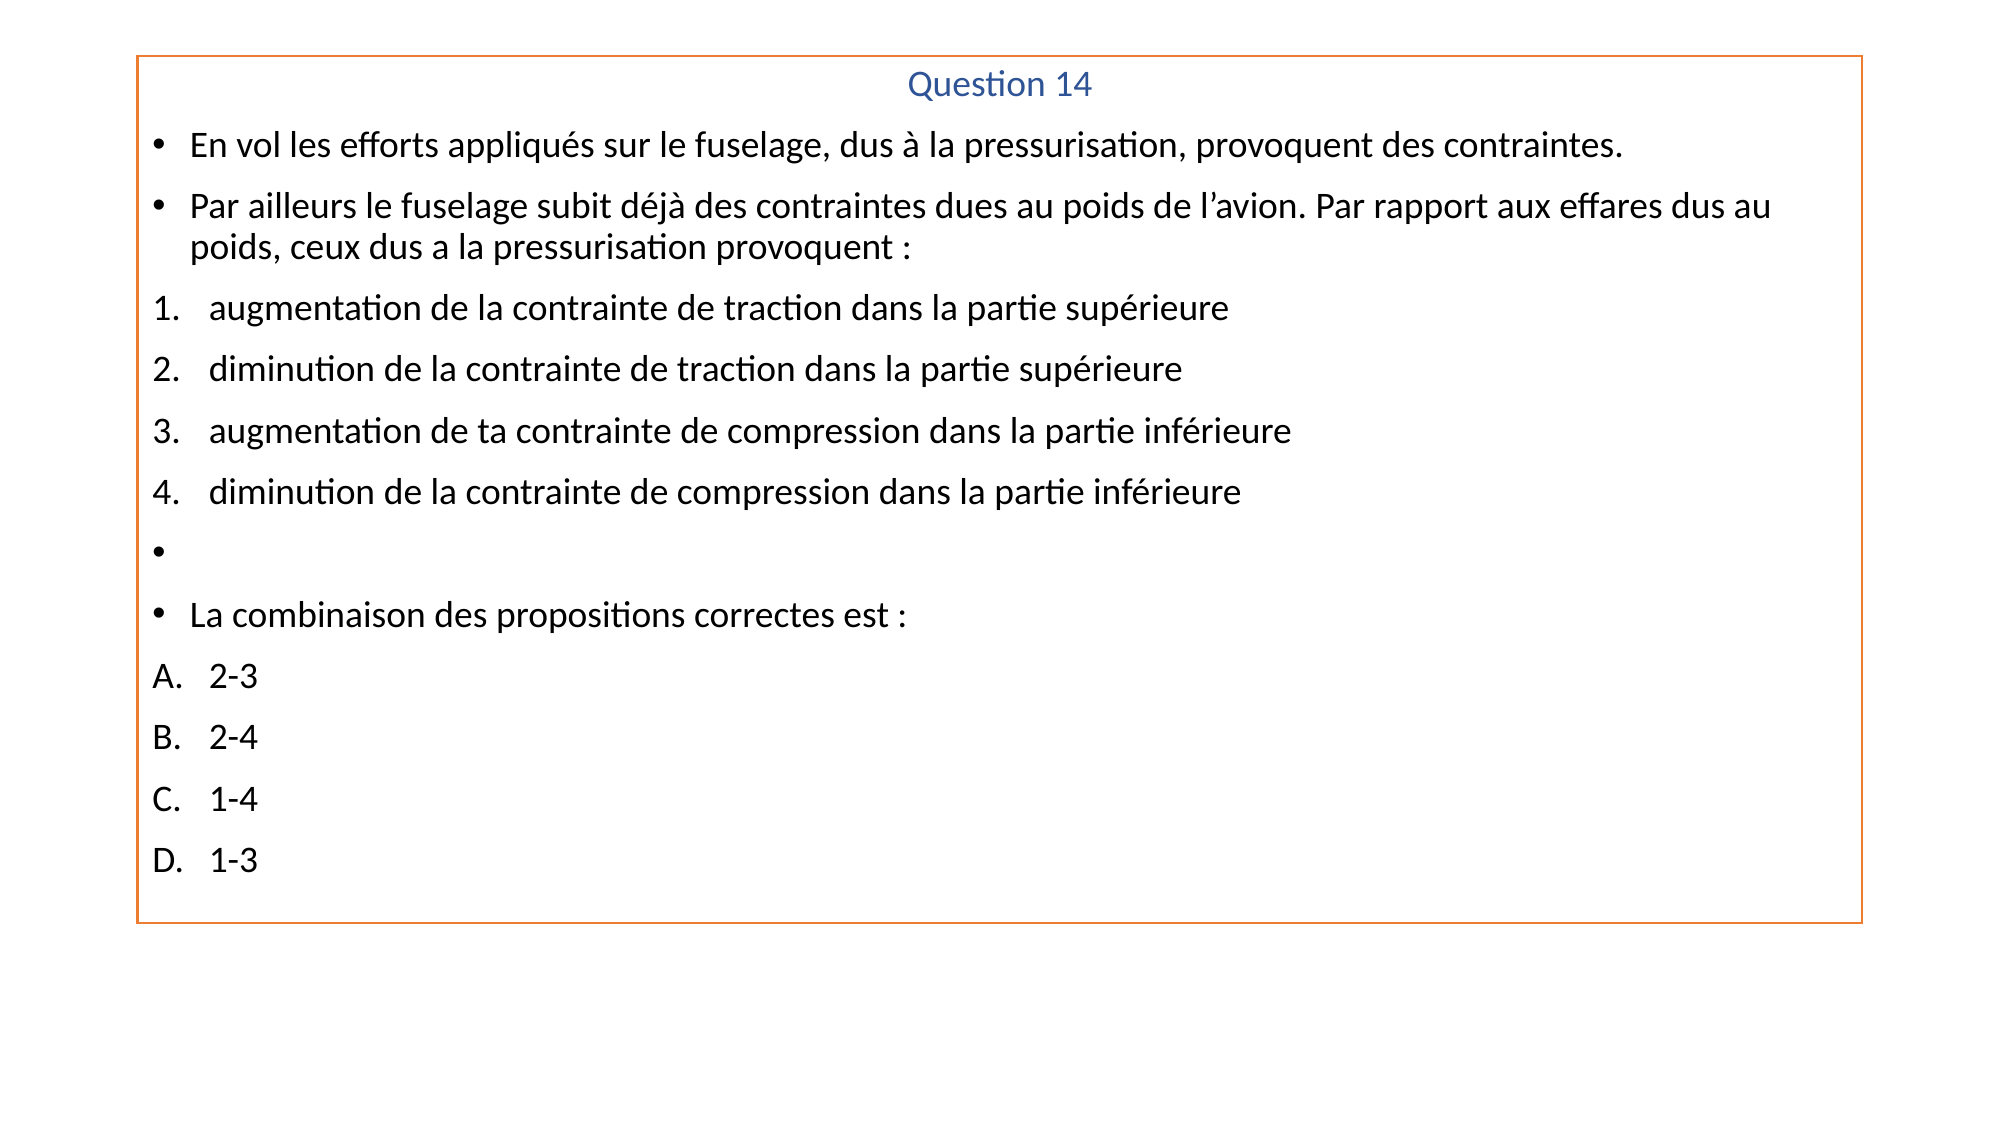

Question 14
En vol les efforts appliqués sur le fuselage, dus à la pressurisation, provoquent des contraintes.
Par ailleurs le fuselage subit déjà des contraintes dues au poids de l’avion. Par rapport aux effares dus au poids, ceux dus a la pressurisation provoquent :
augmentation de la contrainte de traction dans la partie supérieure
diminution de la contrainte de traction dans la partie supérieure
augmentation de ta contrainte de compression dans la partie inférieure
diminution de la contrainte de compression dans la partie inférieure

La combinaison des propositions correctes est :
2-3
2-4
1-4
1-3